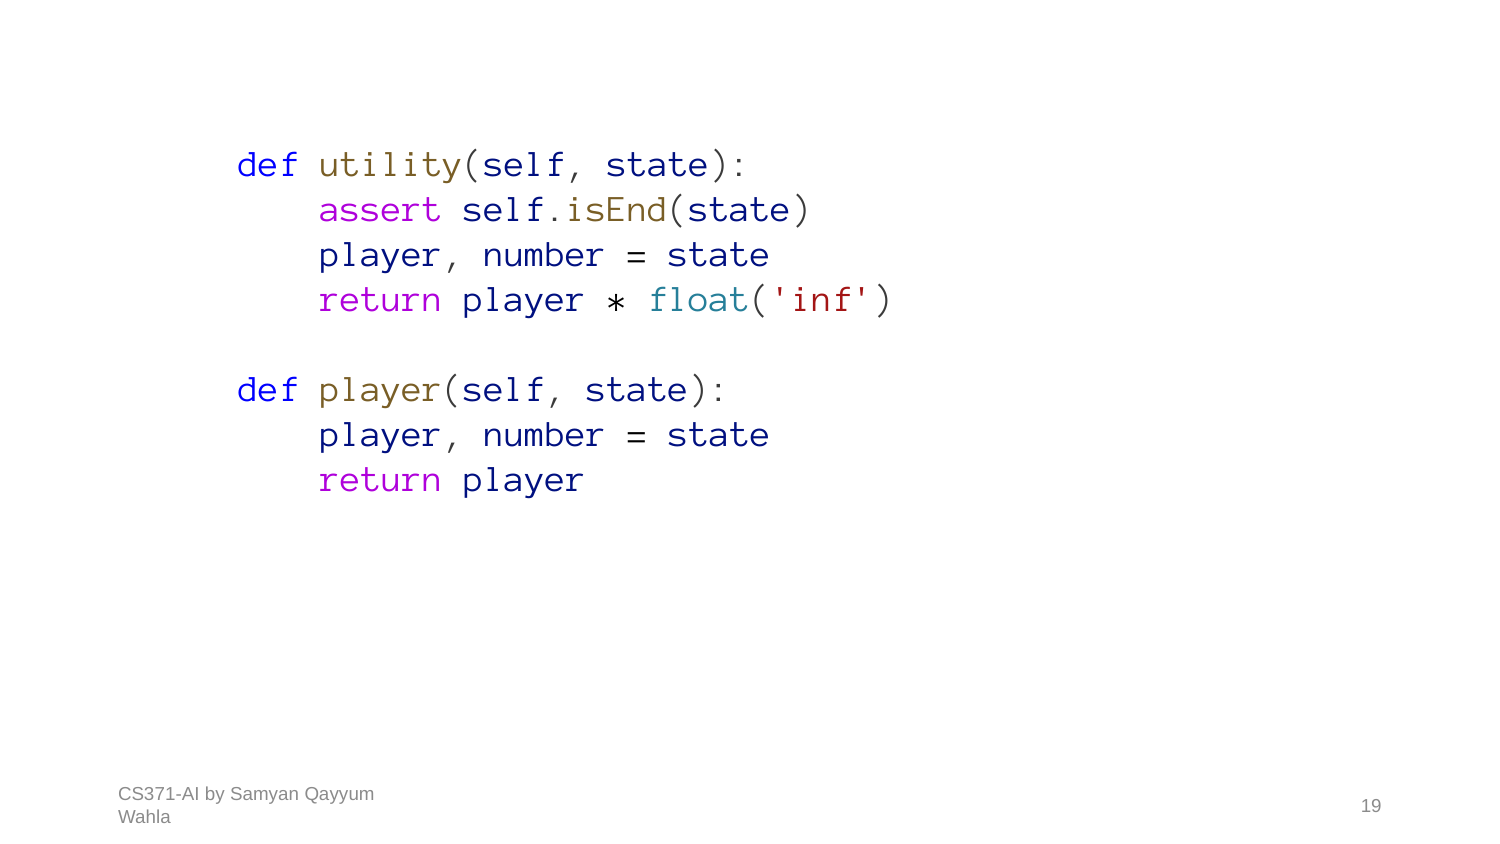

def utility(self, state):
        assert self.isEnd(state)
        player, number = state
        return player * float('inf')

    def player(self, state):
        player, number = state
        return player

CS371-AI by Samyan Qayyum Wahla
19